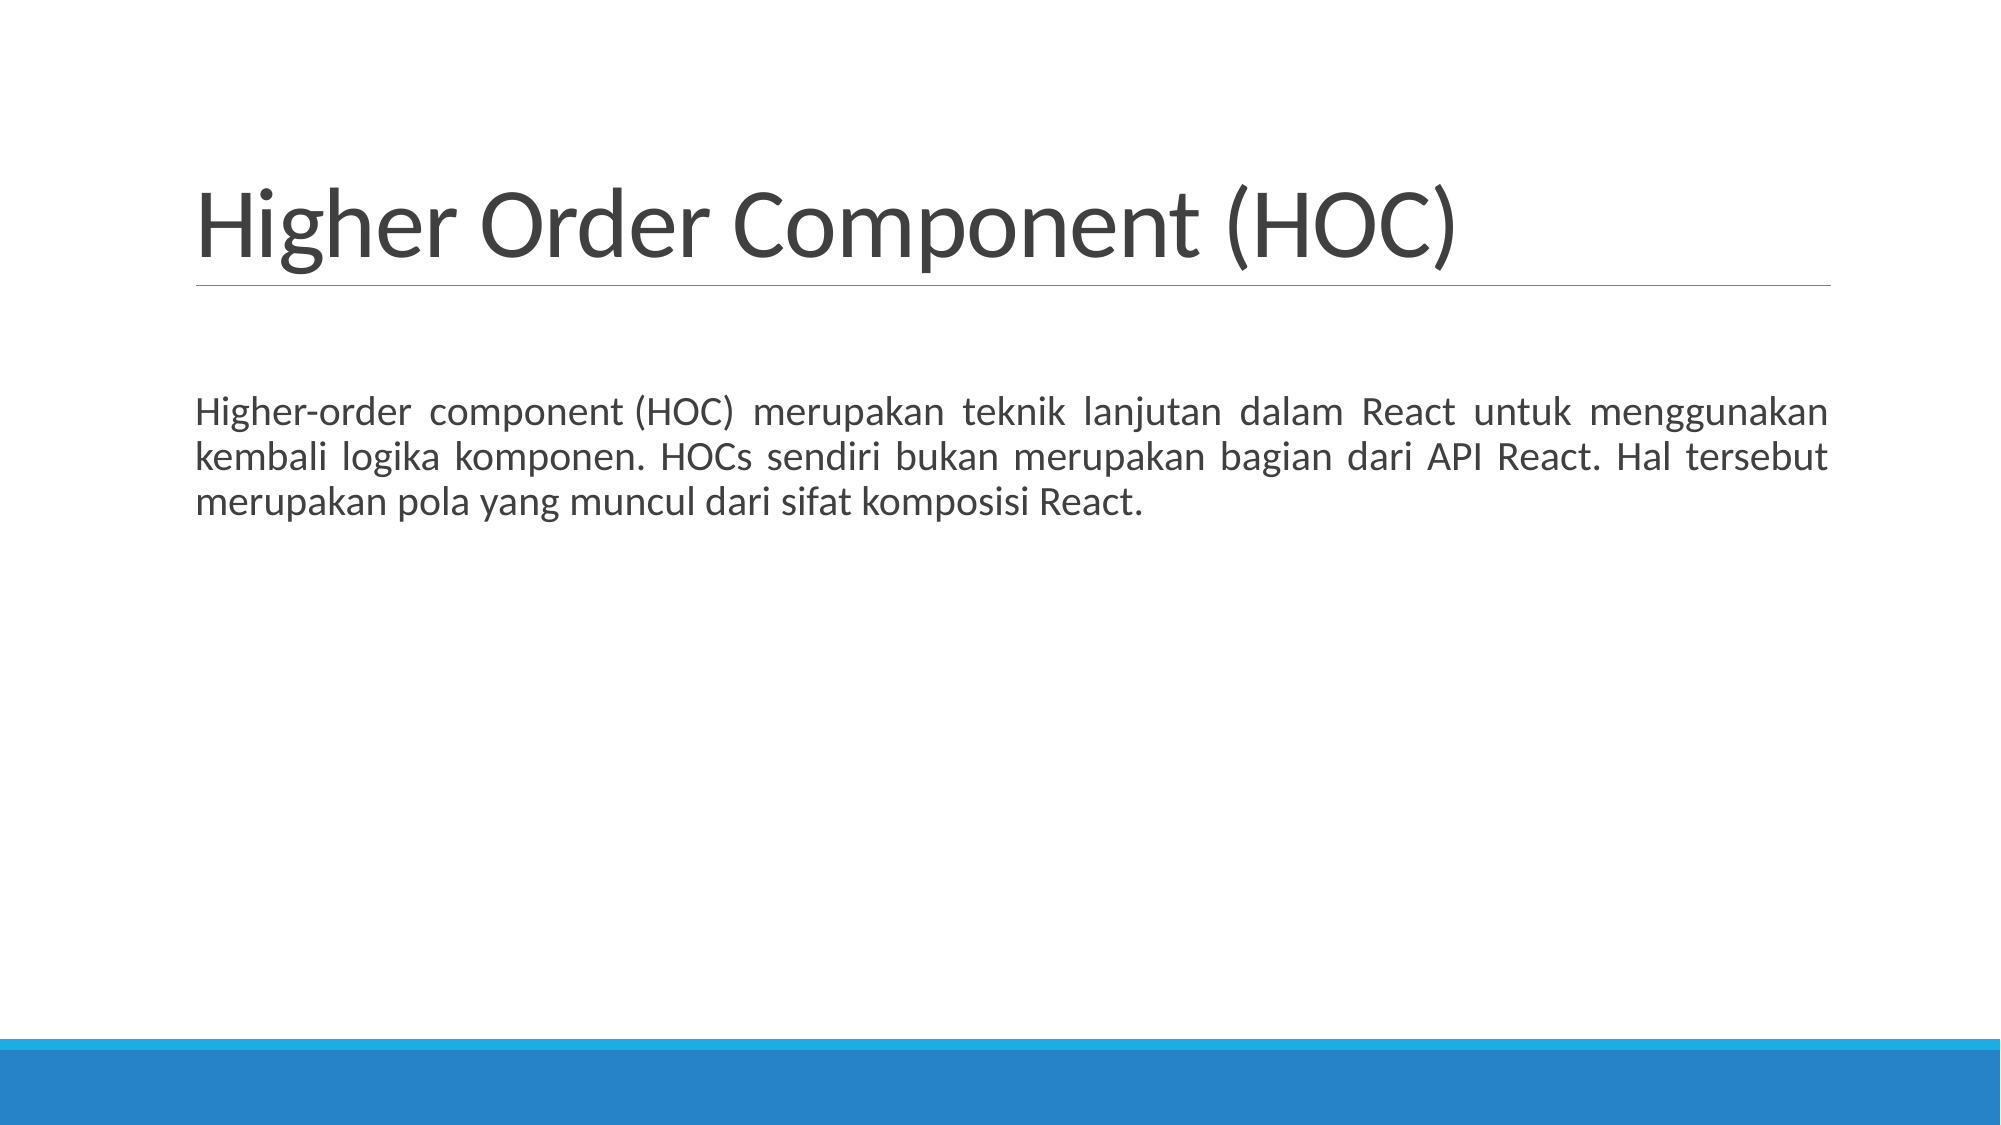

# Higher Order Component (HOC)

Higher-order component (HOC) merupakan teknik lanjutan dalam React untuk menggunakan kembali logika komponen. HOCs sendiri bukan merupakan bagian dari API React. Hal tersebut merupakan pola yang muncul dari sifat komposisi React.